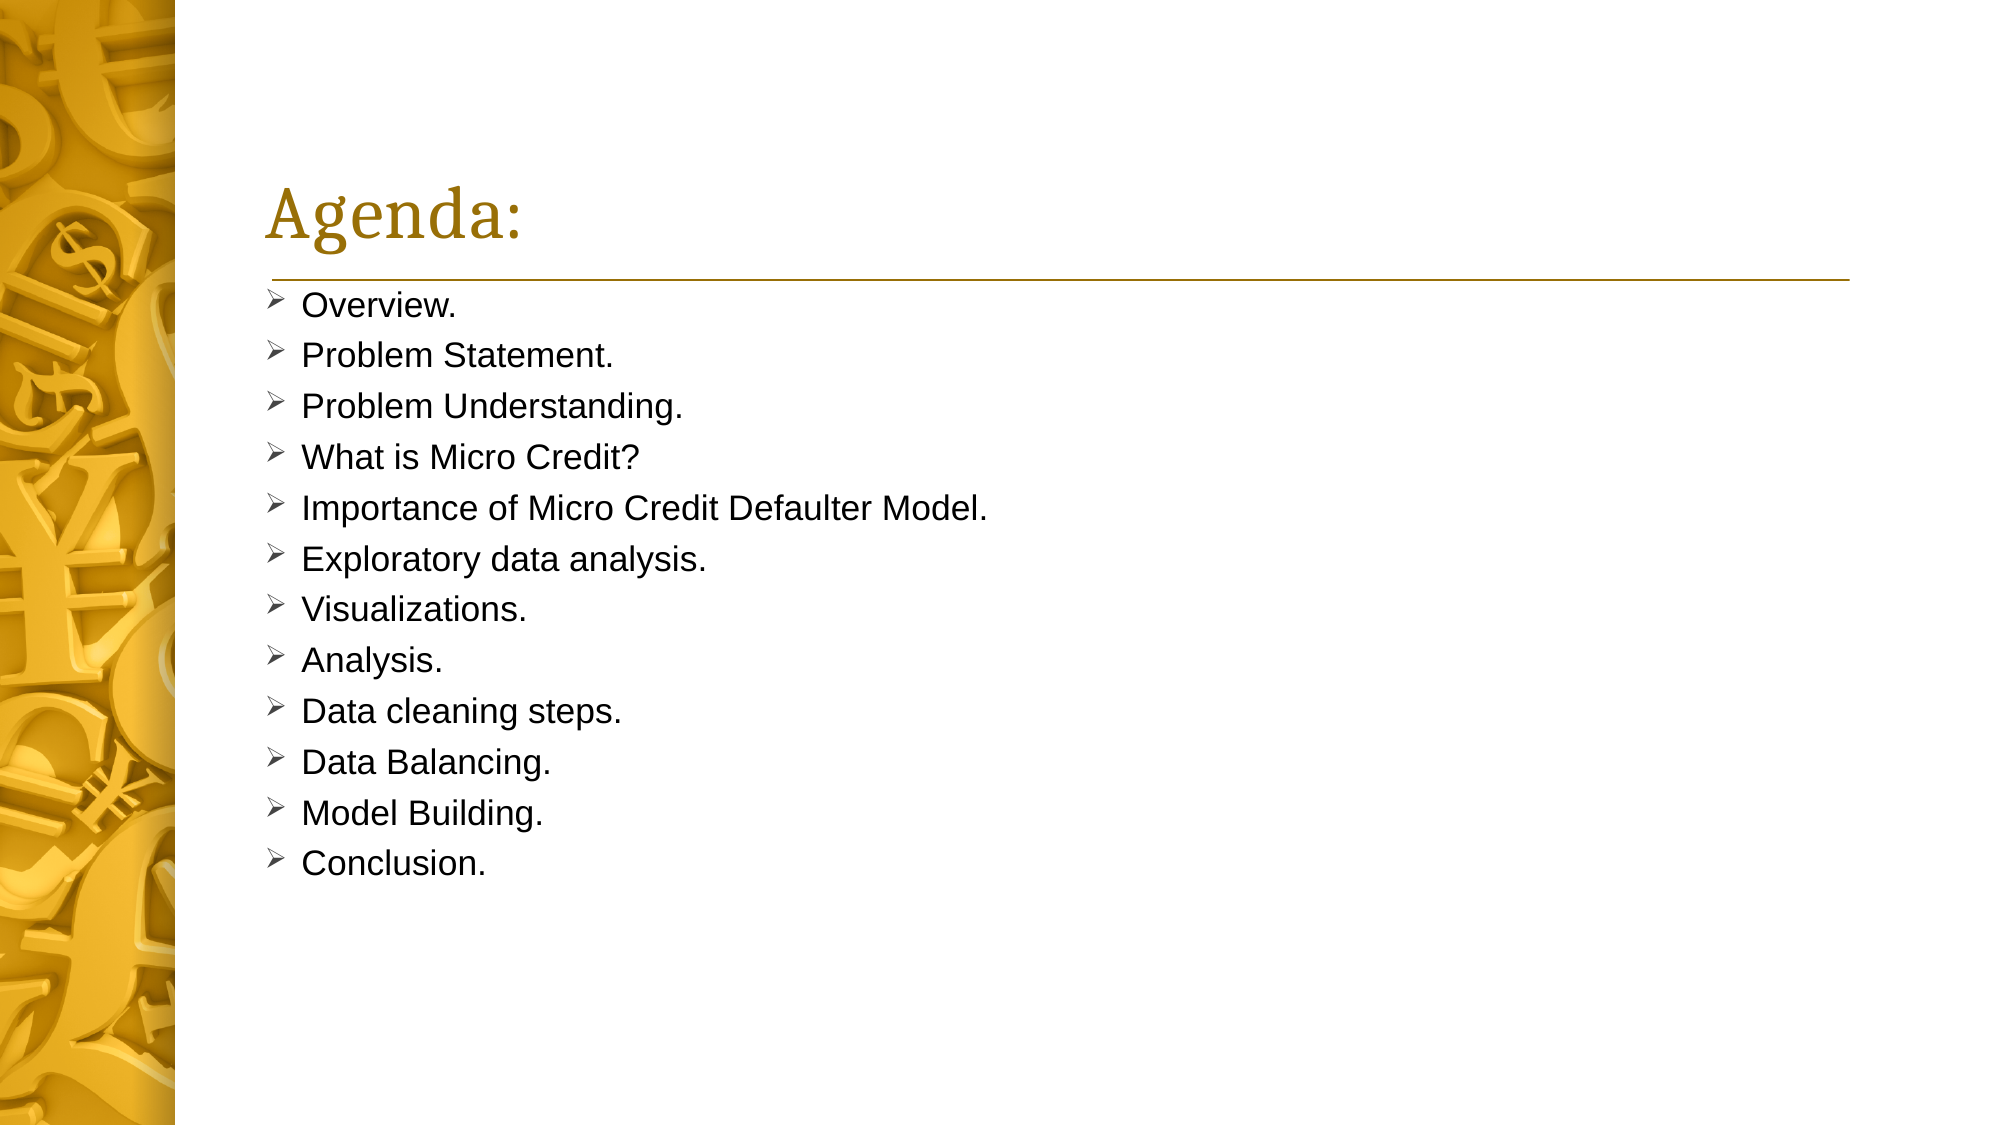

# Agenda:
Overview.
Problem Statement.
Problem Understanding.
What is Micro Credit?
Importance of Micro Credit Defaulter Model.
Exploratory data analysis.
Visualizations.
Analysis.
Data cleaning steps.
Data Balancing.
Model Building.
Conclusion.